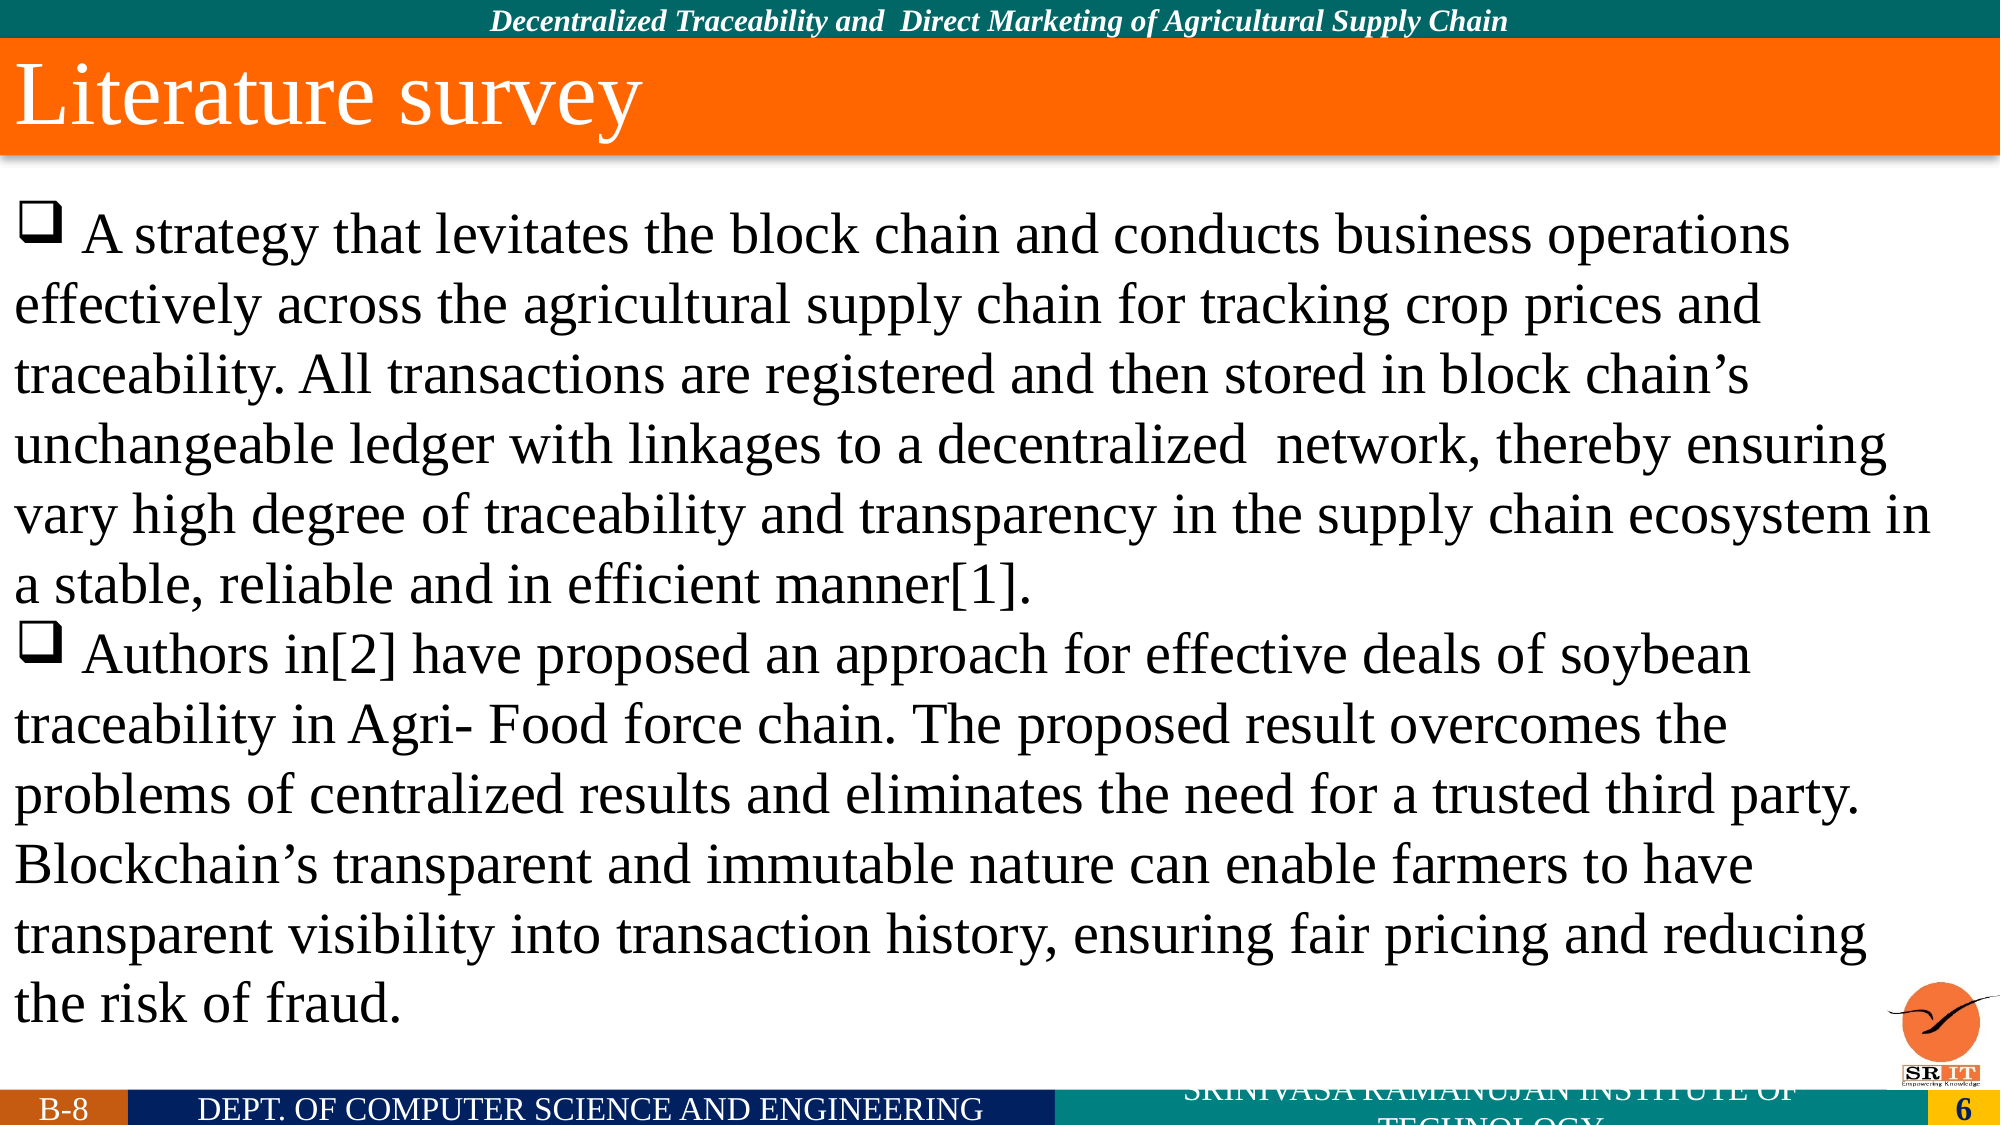

# Literature survey

 A strategy that levitates the block chain and conducts business operations effectively across the agricultural supply chain for tracking crop prices and traceability. All transactions are registered and then stored in block chain’s unchangeable ledger with linkages to a decentralized  network, thereby ensuring vary high degree of traceability and transparency in the supply chain ecosystem in a stable, reliable and in efficient manner[1].
 Authors in[2] have proposed an approach for effective deals of soybean traceability in Agri- Food force chain. The proposed result overcomes the problems of centralized results and eliminates the need for a trusted third party. Blockchain’s transparent and immutable nature can enable farmers to have transparent visibility into transaction history, ensuring fair pricing and reducing the risk of fraud.